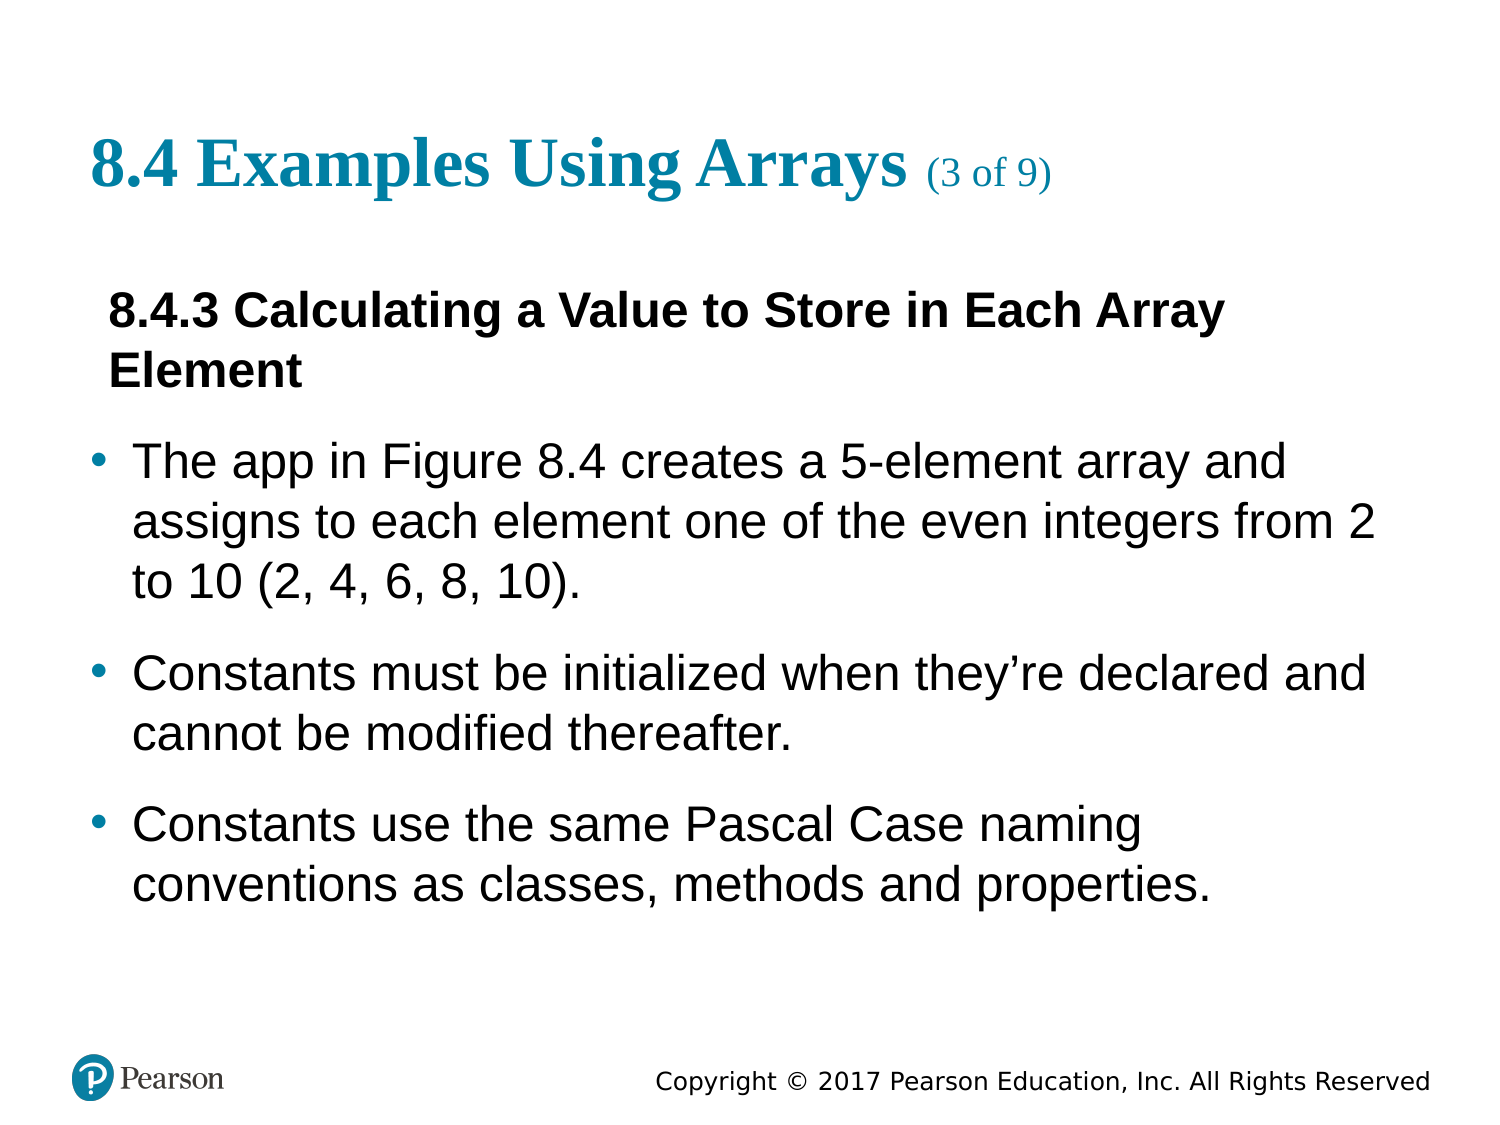

# 8.4 Examples Using Arrays (3 of 9)
8.4.3 Calculating a Value to Store in Each Array Element
The app in Figure 8.4 creates a 5-element array and assigns to each element one of the even integers from 2 to 10 (2, 4, 6, 8, 10).
Constants must be initialized when they’re declared and cannot be modified thereafter.
Constants use the same Pascal Case naming conventions as classes, methods and properties.